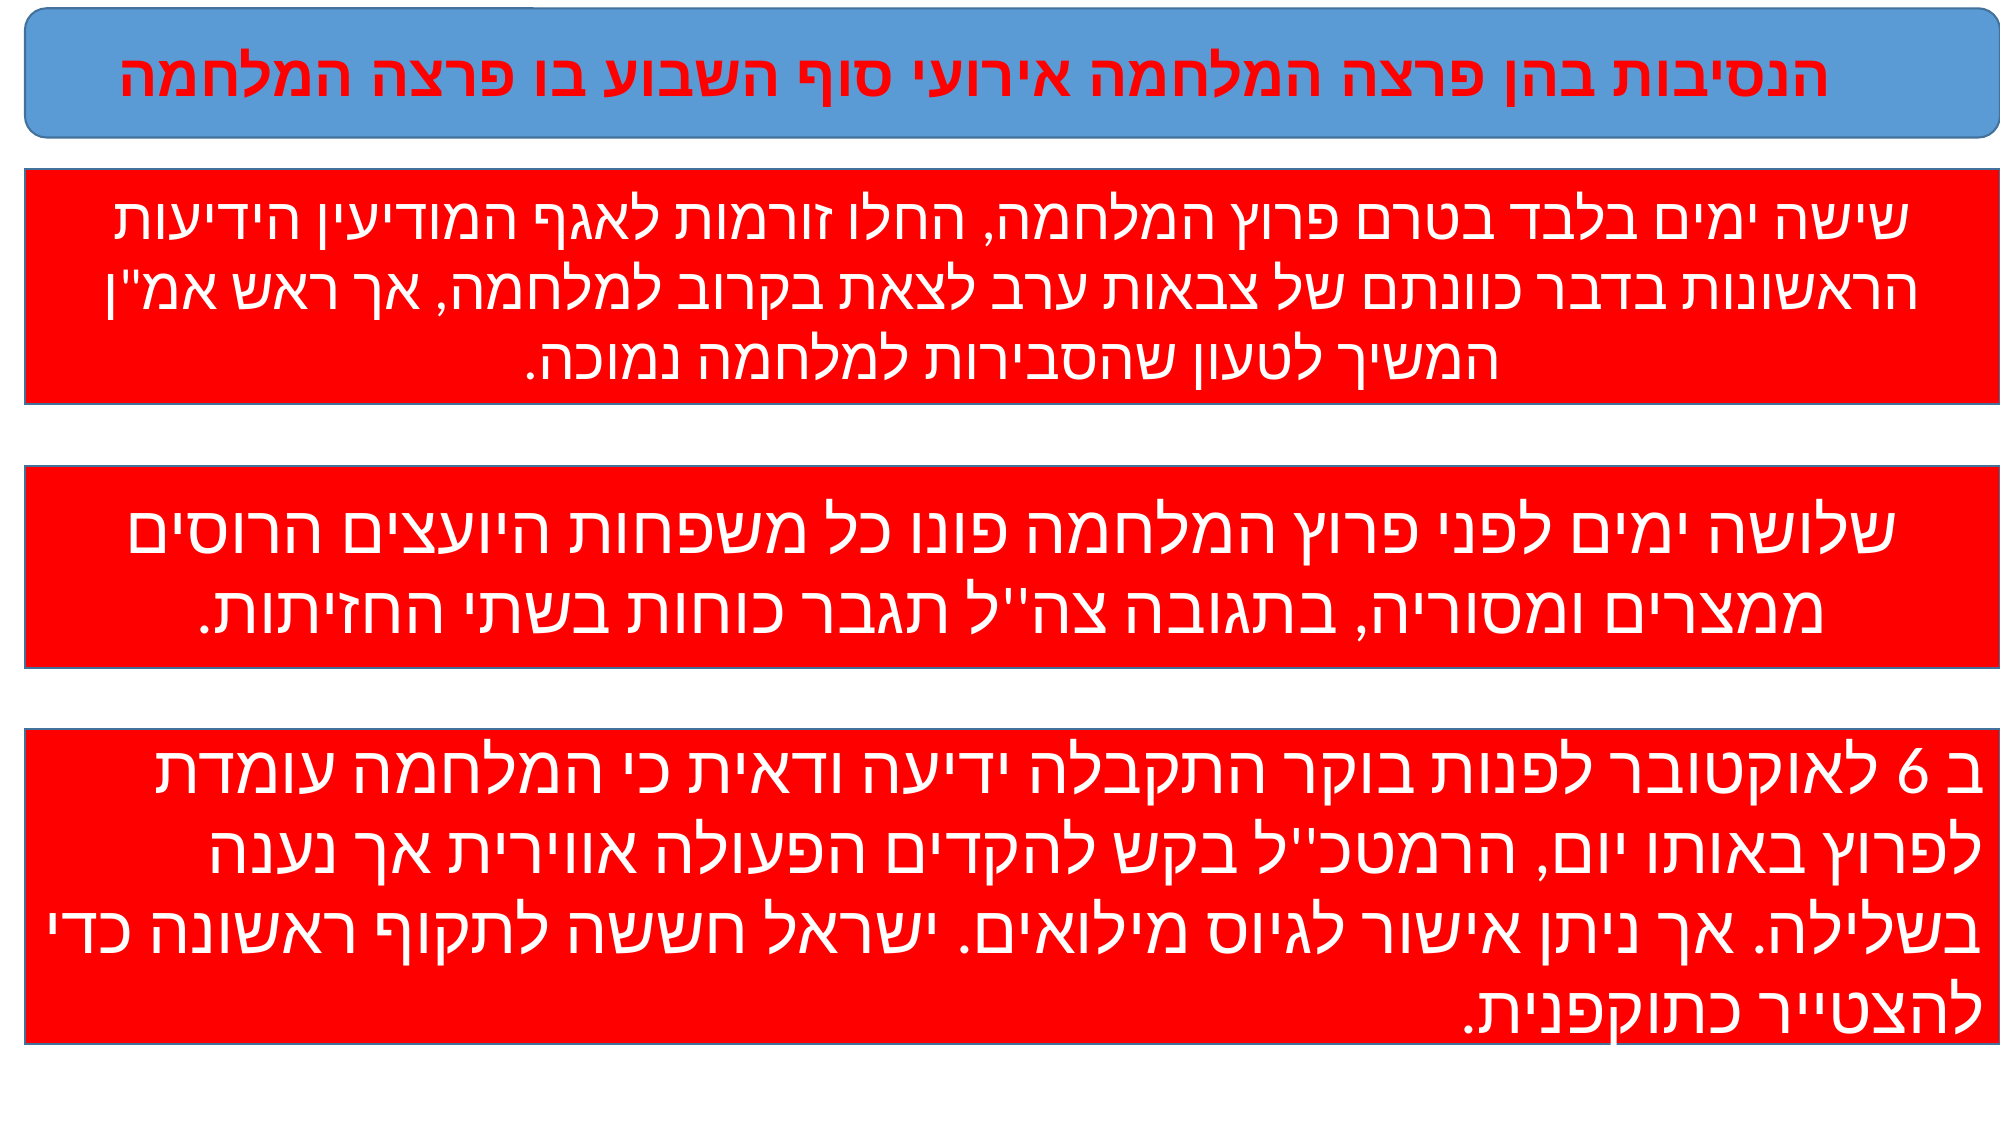

הנסיבות בהן פרצה המלחמה אירועי סוף השבוע בו פרצה המלחמה
שישה ימים בלבד בטרם פרוץ המלחמה, החלו זורמות לאגף המודיעין הידיעות הראשונות בדבר כוונתם של צבאות ערב לצאת בקרוב למלחמה, אך ראש אמ"ן המשיך לטעון שהסבירות למלחמה נמוכה.
שלושה ימים לפני פרוץ המלחמה פונו כל משפחות היועצים הרוסים ממצרים ומסוריה, בתגובה צה''ל תגבר כוחות בשתי החזיתות.
ב 6 לאוקטובר לפנות בוקר התקבלה ידיעה ודאית כי המלחמה עומדת לפרוץ באותו יום, הרמטכ''ל בקש להקדים הפעולה אווירית אך נענה בשלילה. אך ניתן אישור לגיוס מילואים. ישראל חששה לתקוף ראשונה כדי להצטייר כתוקפנית.